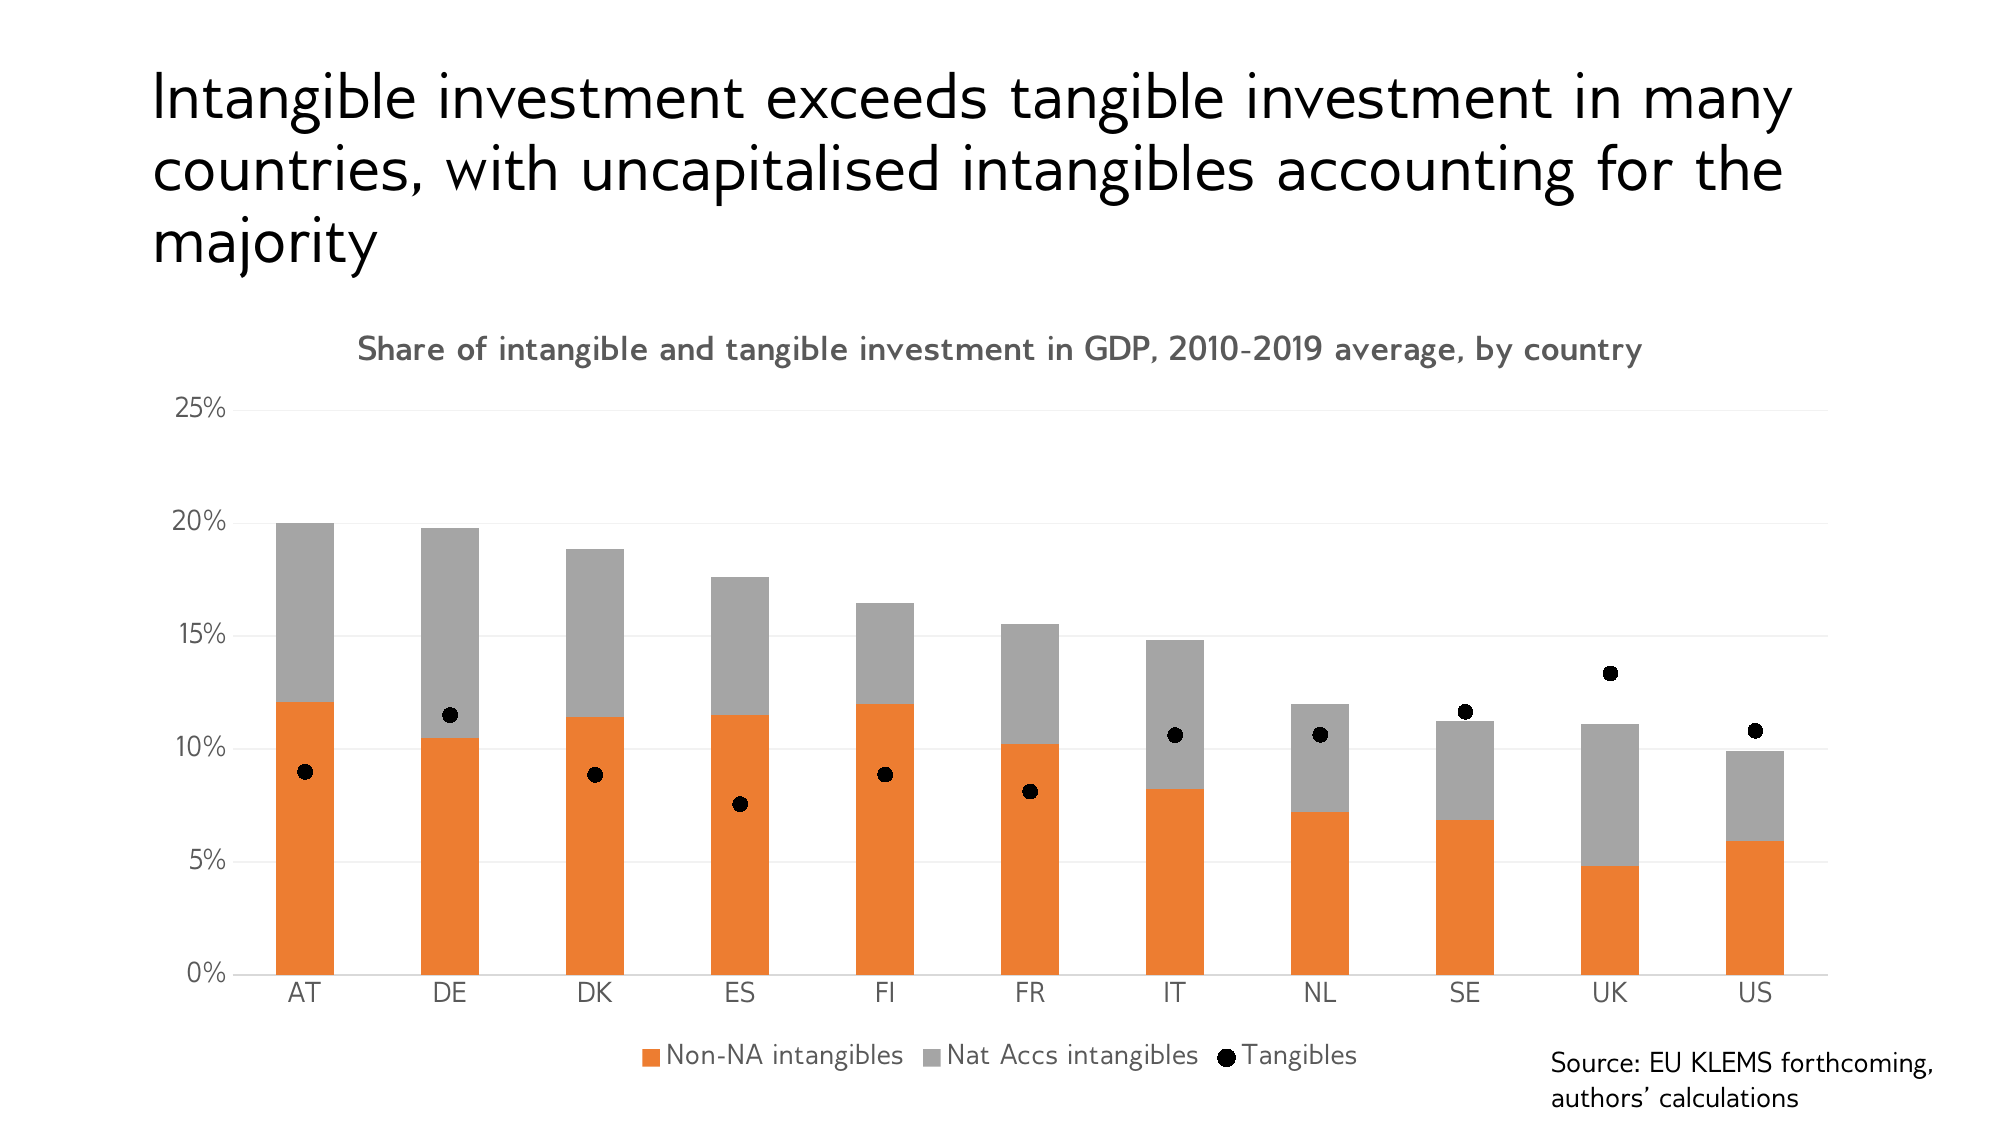

# Intangible investment exceeds tangible investment in many countries, with uncapitalised intangibles accounting for the majority

### Chart: Share of intangible and tangible investment in GDP, 2010-2019 average, by country

| Category | Non-NA intangibles | Nat Accs intangibles | Tangibles |
|---|---|---|---|
| AT | 0.12073066499498156 | 0.07922060125403935 | 0.08992973383929995 |
| DE | 0.10508688787619273 | 0.0929073120156924 | 0.11503543704748154 |
| DK | 0.1141960463590092 | 0.07456276896927092 | 0.0886047085126241 |
| ES | 0.11516591078705257 | 0.06084445781177945 | 0.07563033782773548 |
| FI | 0.1197828898827235 | 0.045059428032901555 | 0.08872243348095152 |
| FR | 0.10212481353018019 | 0.05324162087506718 | 0.08121857626570596 |
| IT | 0.0821747589442465 | 0.06606699443525738 | 0.10616879082388347 |
| NL | 0.07209434856971104 | 0.047763850539922714 | 0.10633815328280131 |
| SE | 0.06878390245967442 | 0.04345884836382336 | 0.1165148557888137 |
| UK | 0.04824499082234171 | 0.06290072202682495 | 0.1335377742846807 |
| US | 0.05921394005417824 | 0.03998379616273774 | 0.10808507435851628 |
Source: EU KLEMS forthcoming, authors’ calculations